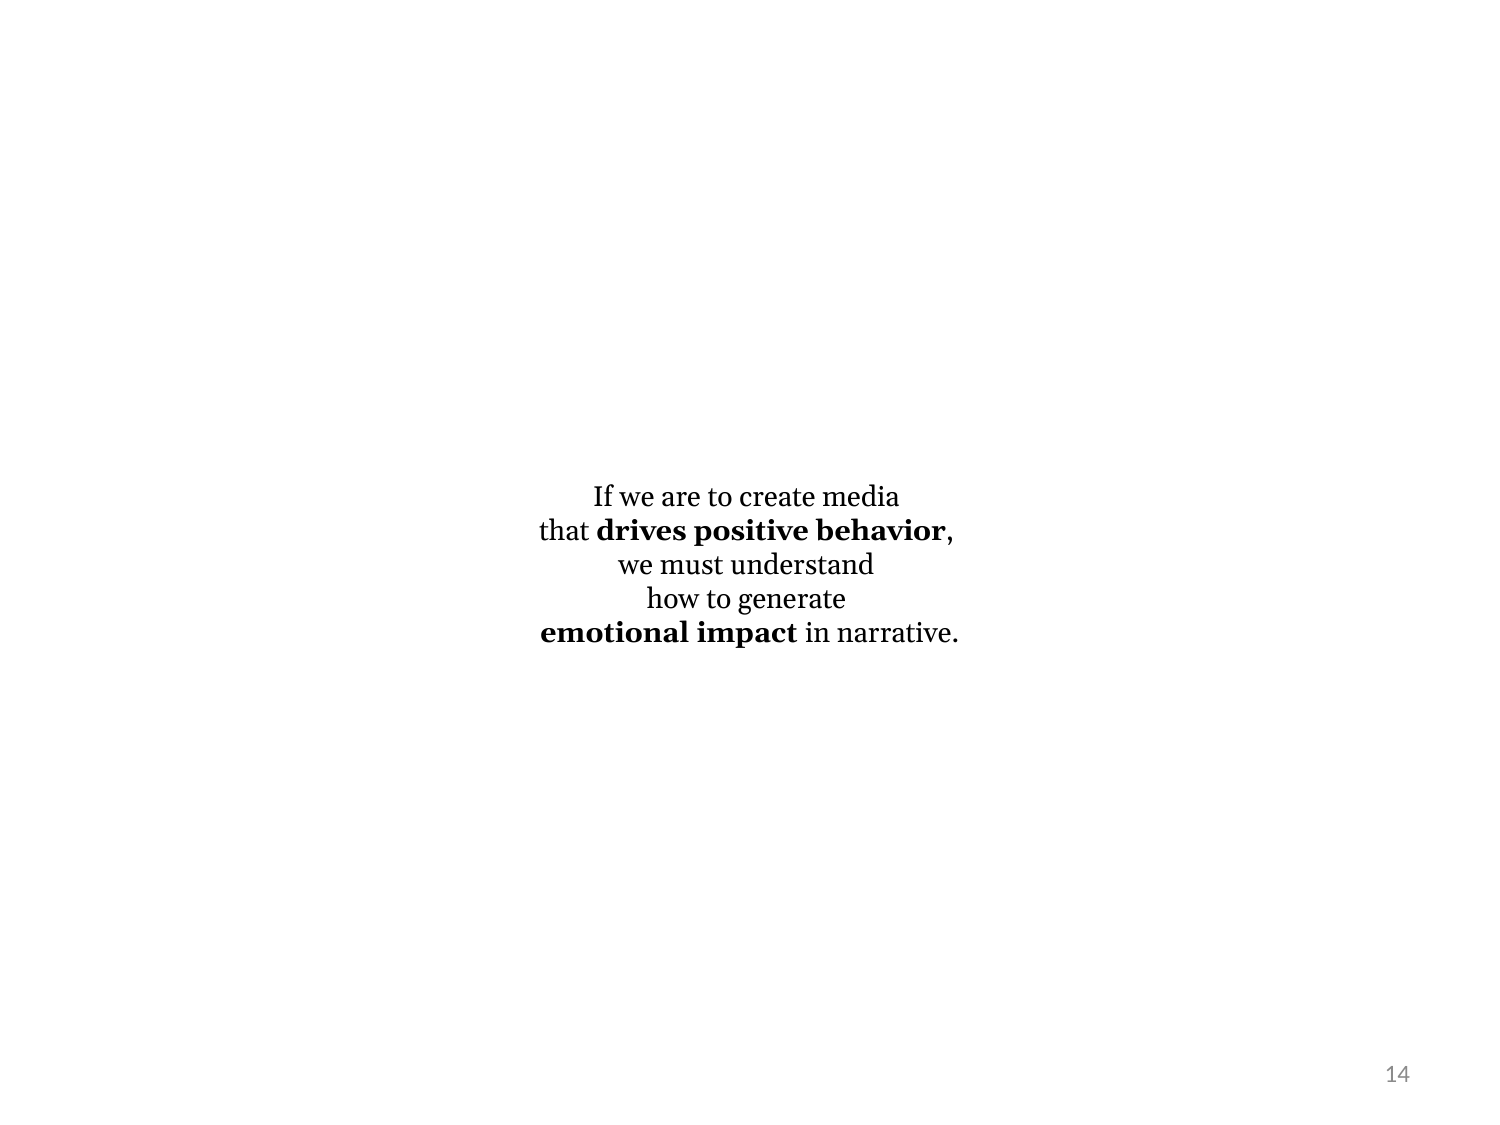

# If we are to create media that drives positive behavior, we must understand how to generate emotional impact in narrative.
14